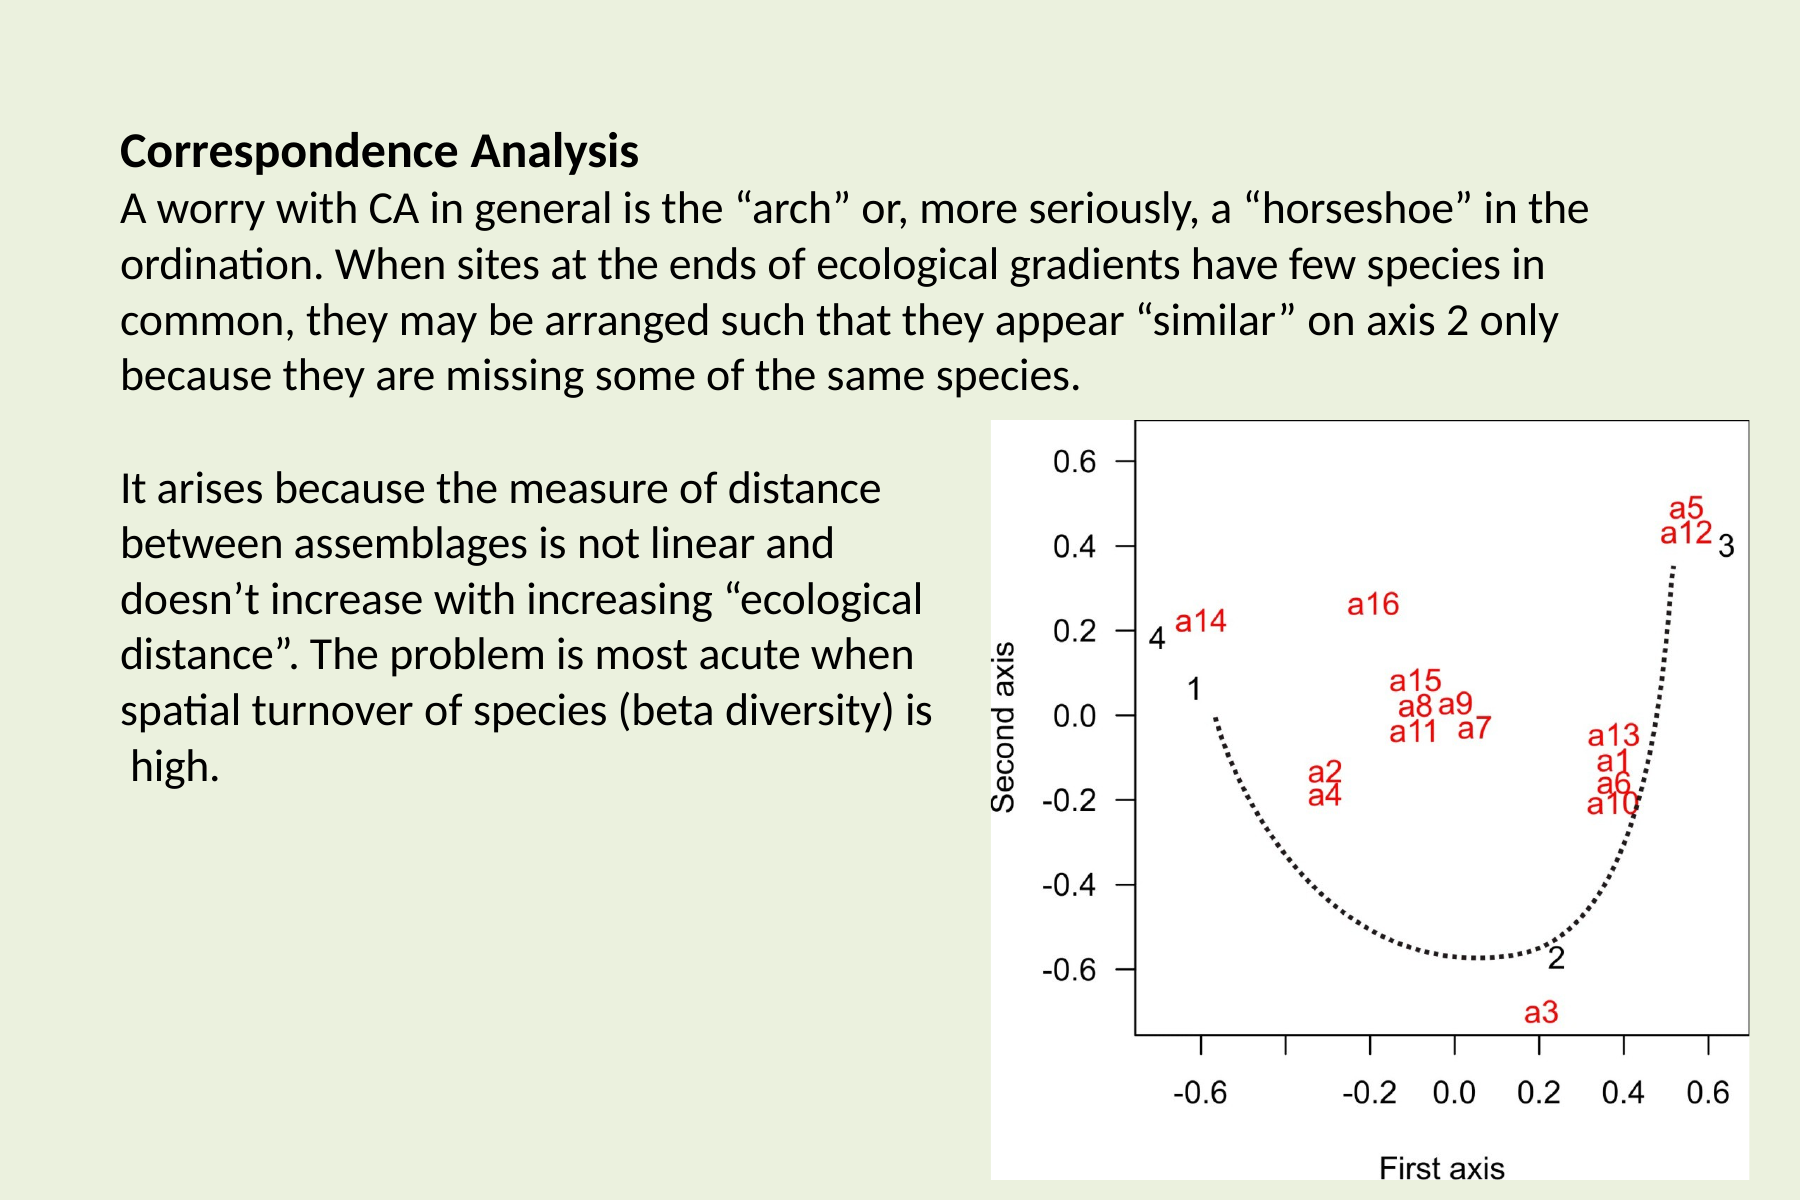

# Correspondence Analysis
A worry with CA in general is the “arch” or, more seriously, a “horseshoe” in the  ordination. When sites at the ends of ecological gradients have few species in  common, they may be arranged such that they appear “similar” on axis 2 only  because they are missing some of the same species.

It arises because the measure of distance  between assemblages is not linear and  doesn’t increase with increasing “ecological  distance”. The problem is most acute when  spatial turnover of species (beta diversity) is  high.